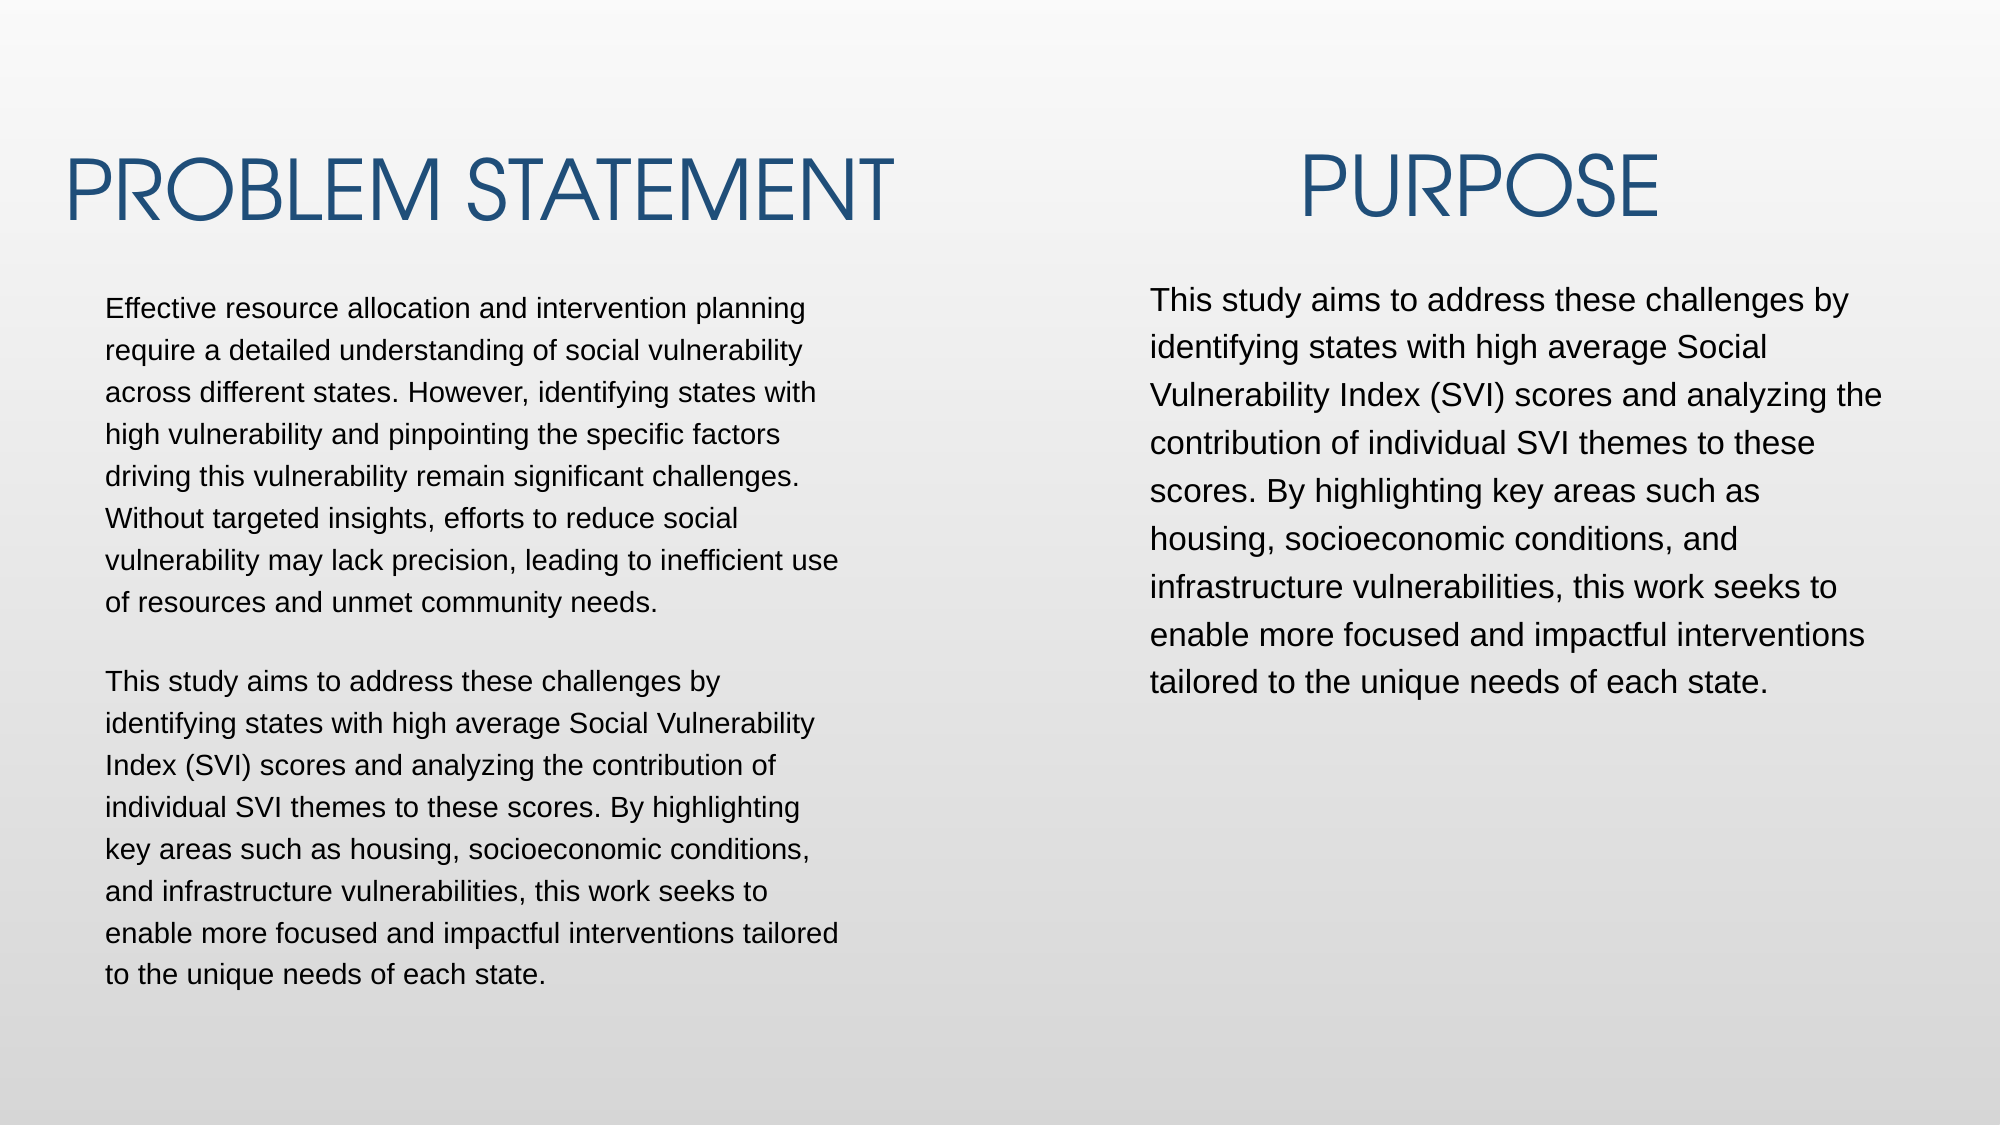

Purpose
# Problem Statement
This study aims to address these challenges by identifying states with high average Social Vulnerability Index (SVI) scores and analyzing the contribution of individual SVI themes to these scores. By highlighting key areas such as housing, socioeconomic conditions, and infrastructure vulnerabilities, this work seeks to enable more focused and impactful interventions tailored to the unique needs of each state.

Effective resource allocation and intervention planning require a detailed understanding of social vulnerability across different states. However, identifying states with high vulnerability and pinpointing the specific factors driving this vulnerability remain significant challenges. Without targeted insights, efforts to reduce social vulnerability may lack precision, leading to inefficient use of resources and unmet community needs.
This study aims to address these challenges by identifying states with high average Social Vulnerability Index (SVI) scores and analyzing the contribution of individual SVI themes to these scores. By highlighting key areas such as housing, socioeconomic conditions, and infrastructure vulnerabilities, this work seeks to enable more focused and impactful interventions tailored to the unique needs of each state.